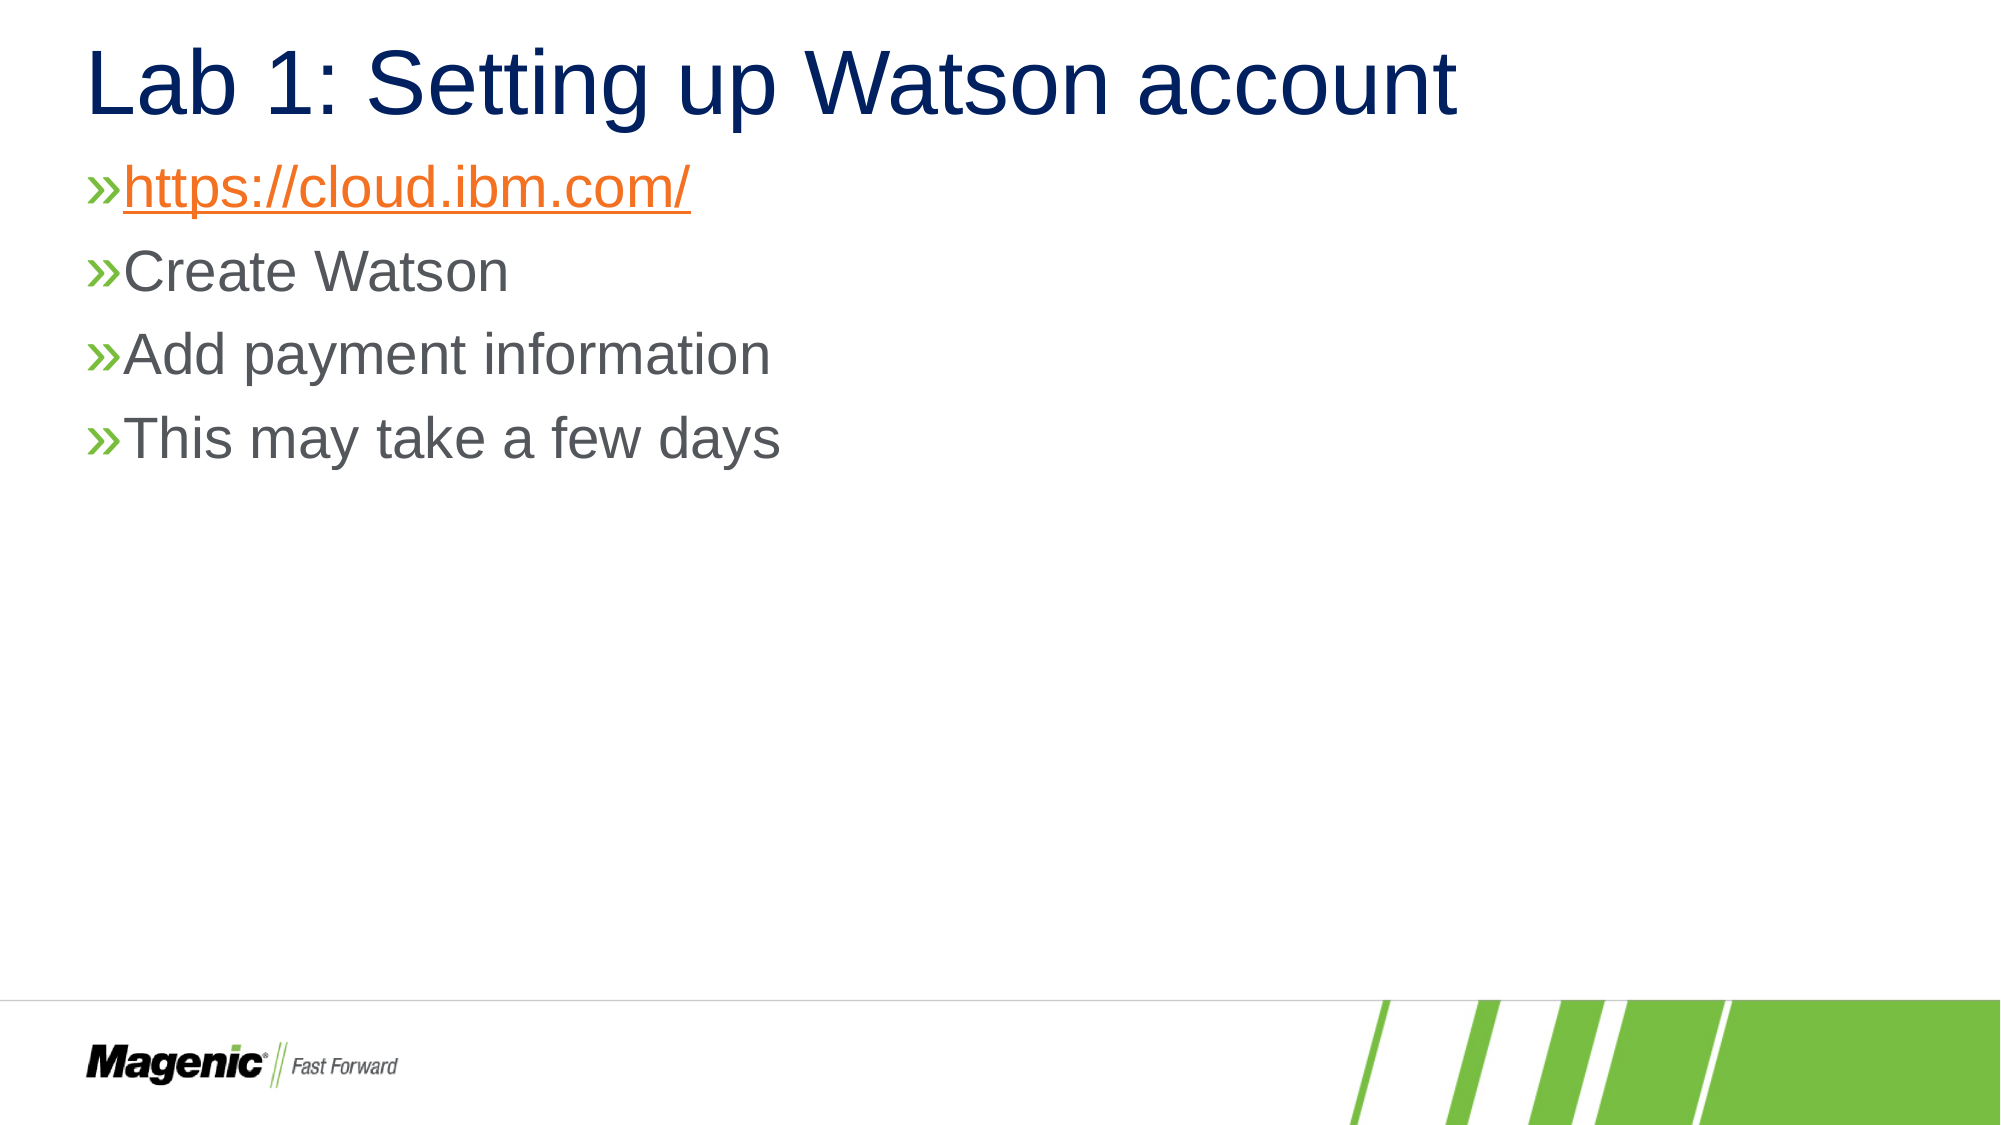

# Lab 1: Setting up Watson account
https://cloud.ibm.com/
Create Watson
Add payment information
This may take a few days